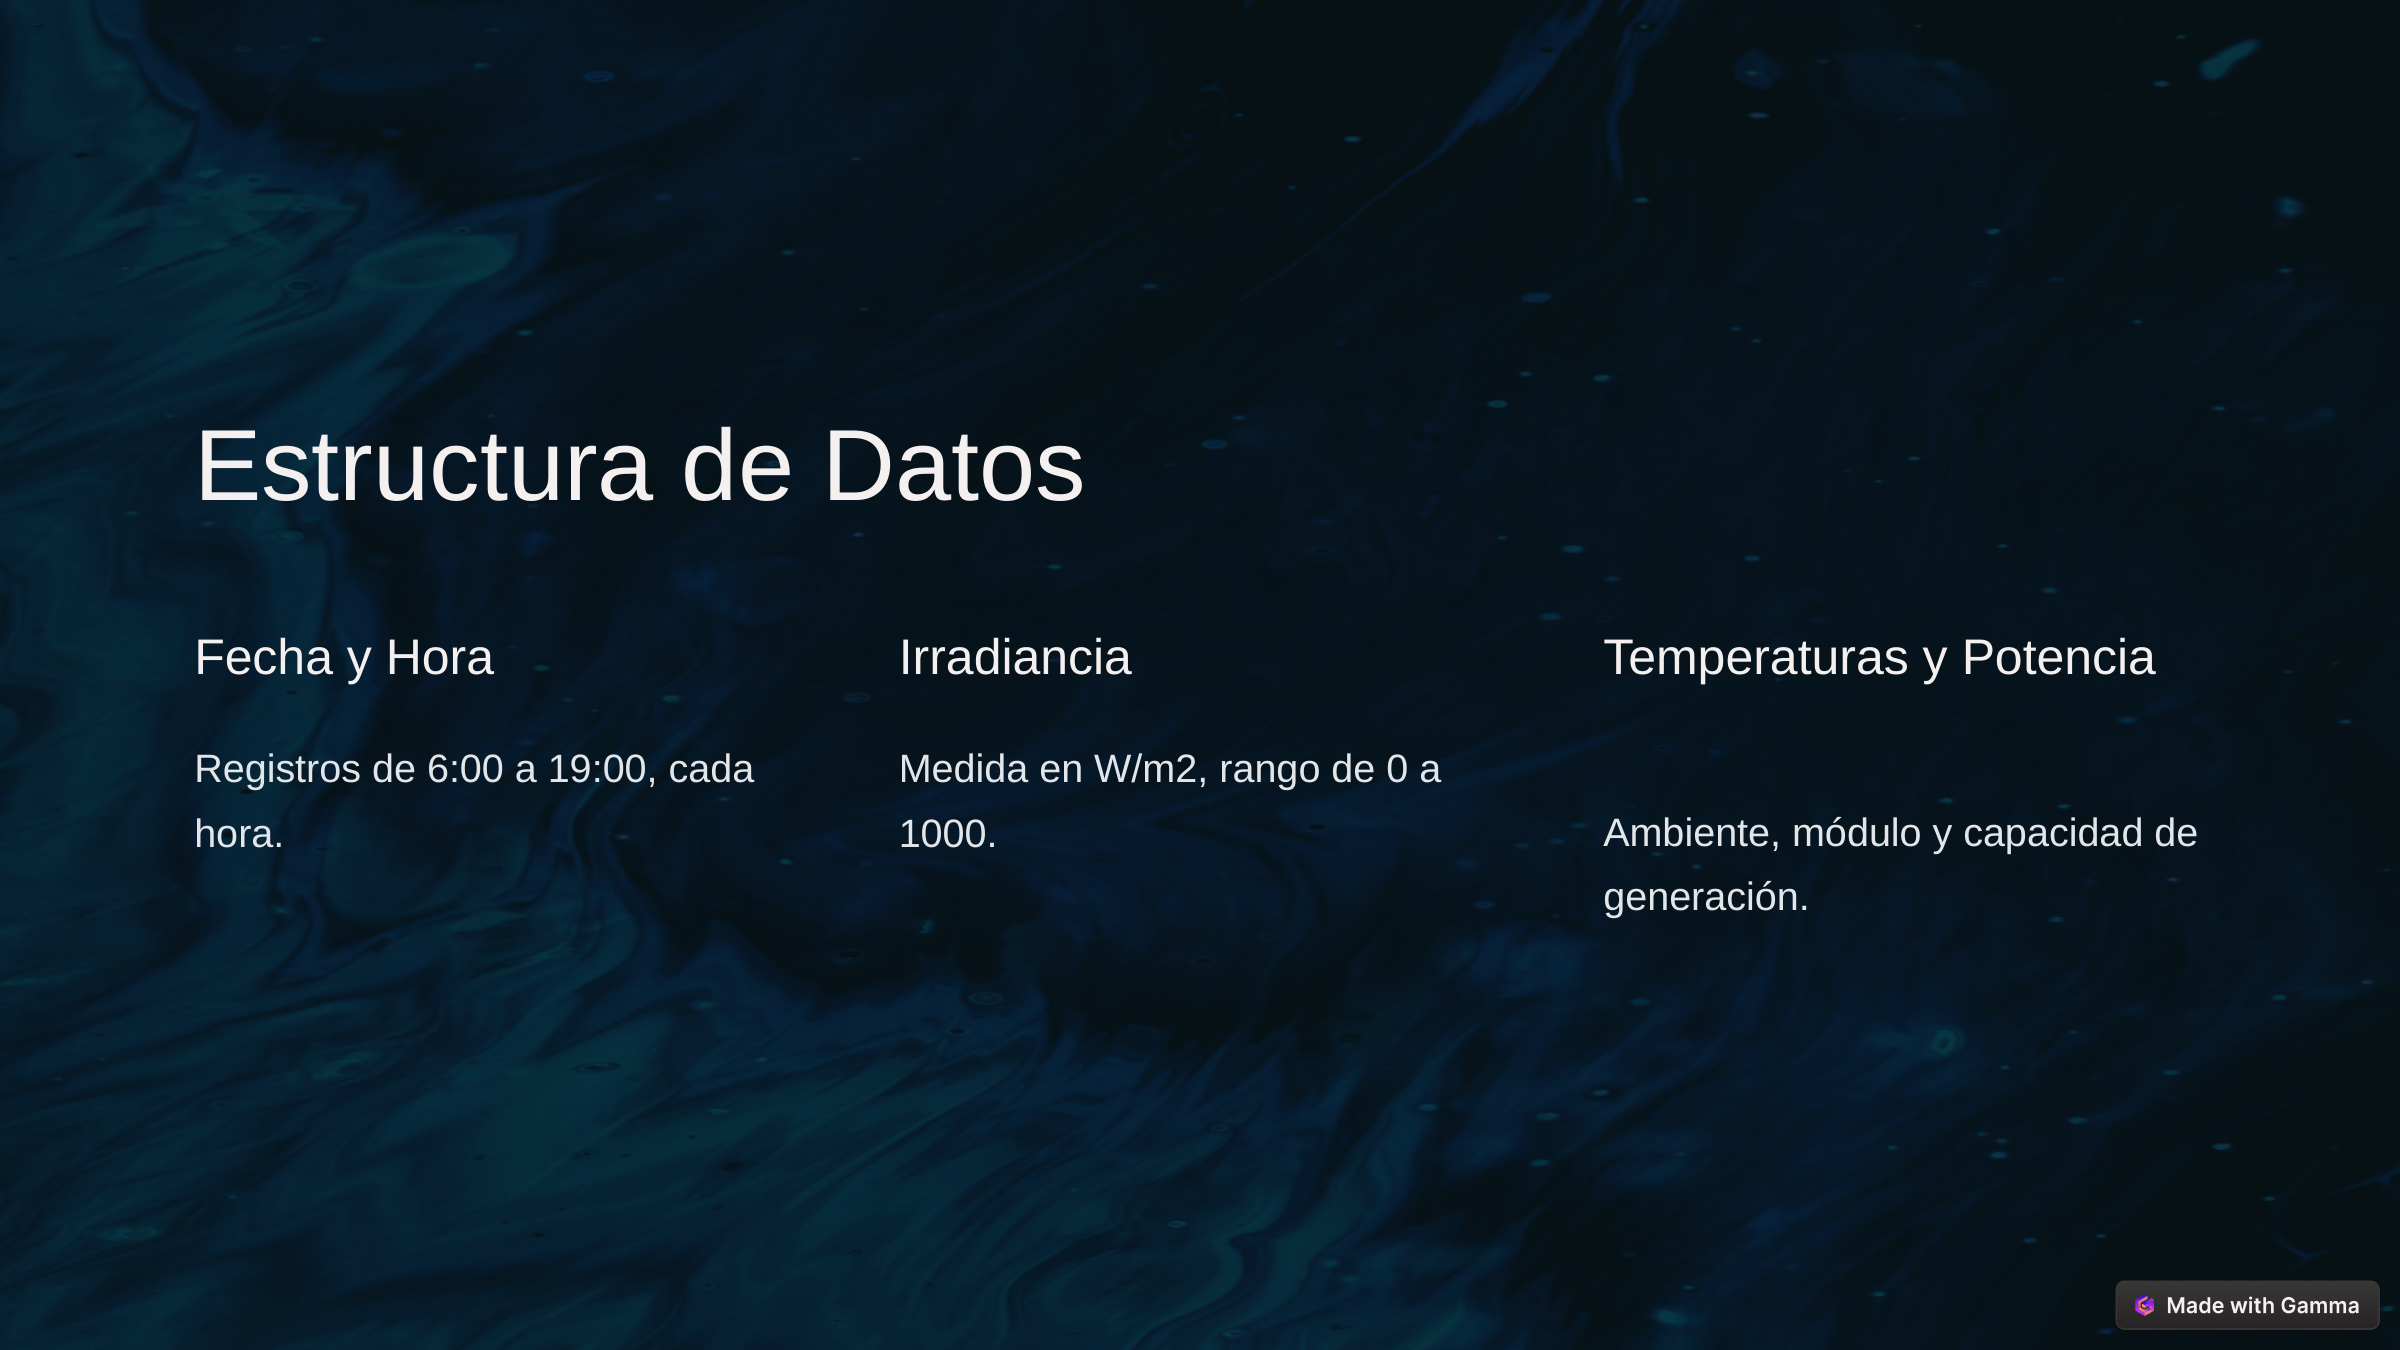

Estructura de Datos
Fecha y Hora
Irradiancia
Temperaturas y Potencia
Registros de 6:00 a 19:00, cada hora.
Medida en W/m2, rango de 0 a 1000.
Ambiente, módulo y capacidad de generación.